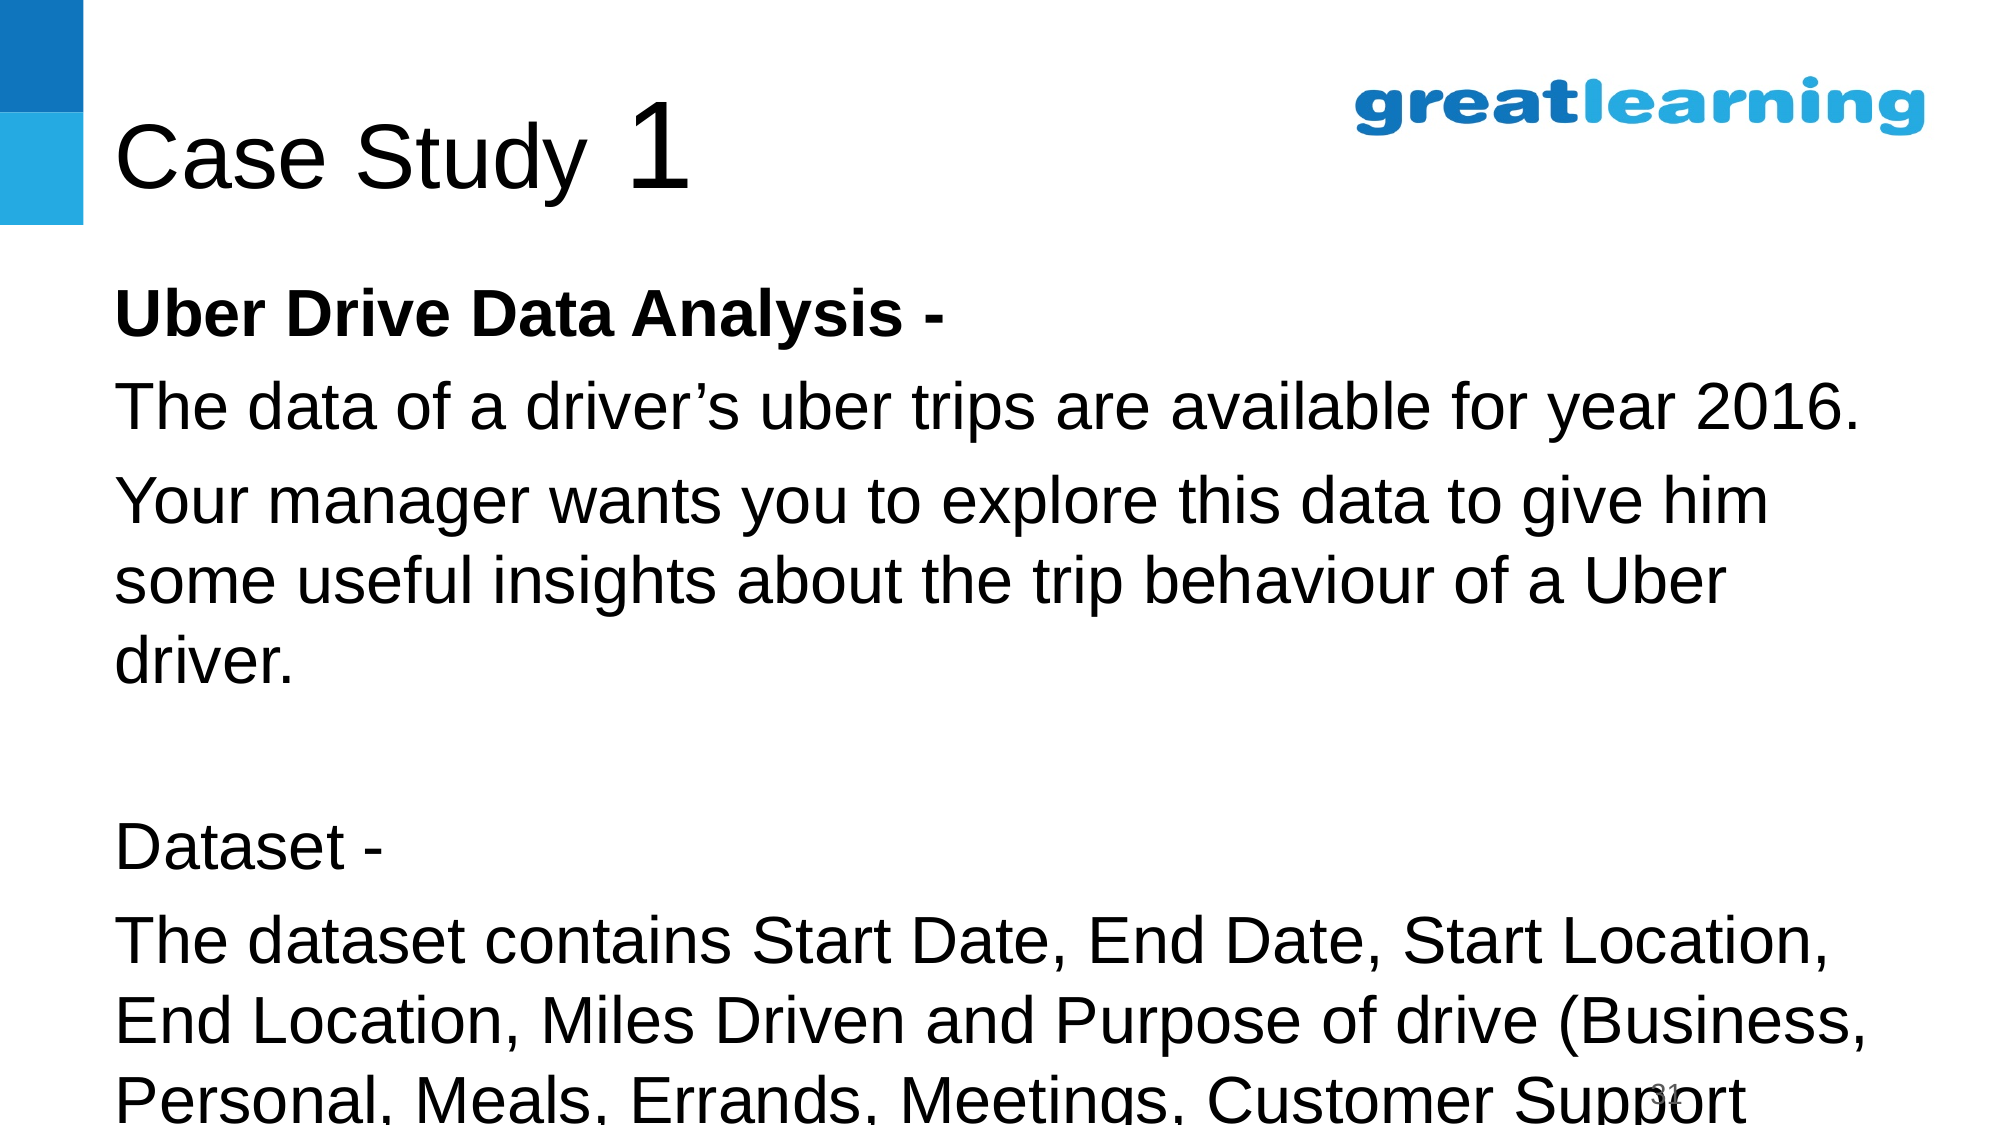

# Case Study 1
Uber Drive Data Analysis -
The data of a driver’s uber trips are available for year 2016.
Your manager wants you to explore this data to give him some useful insights about the trip behaviour of a Uber driver.

Dataset -
The dataset contains Start Date, End Date, Start Location, End Location, Miles Driven and Purpose of drive (Business, Personal, Meals, Errands, Meetings, Customer Support etc.)
31